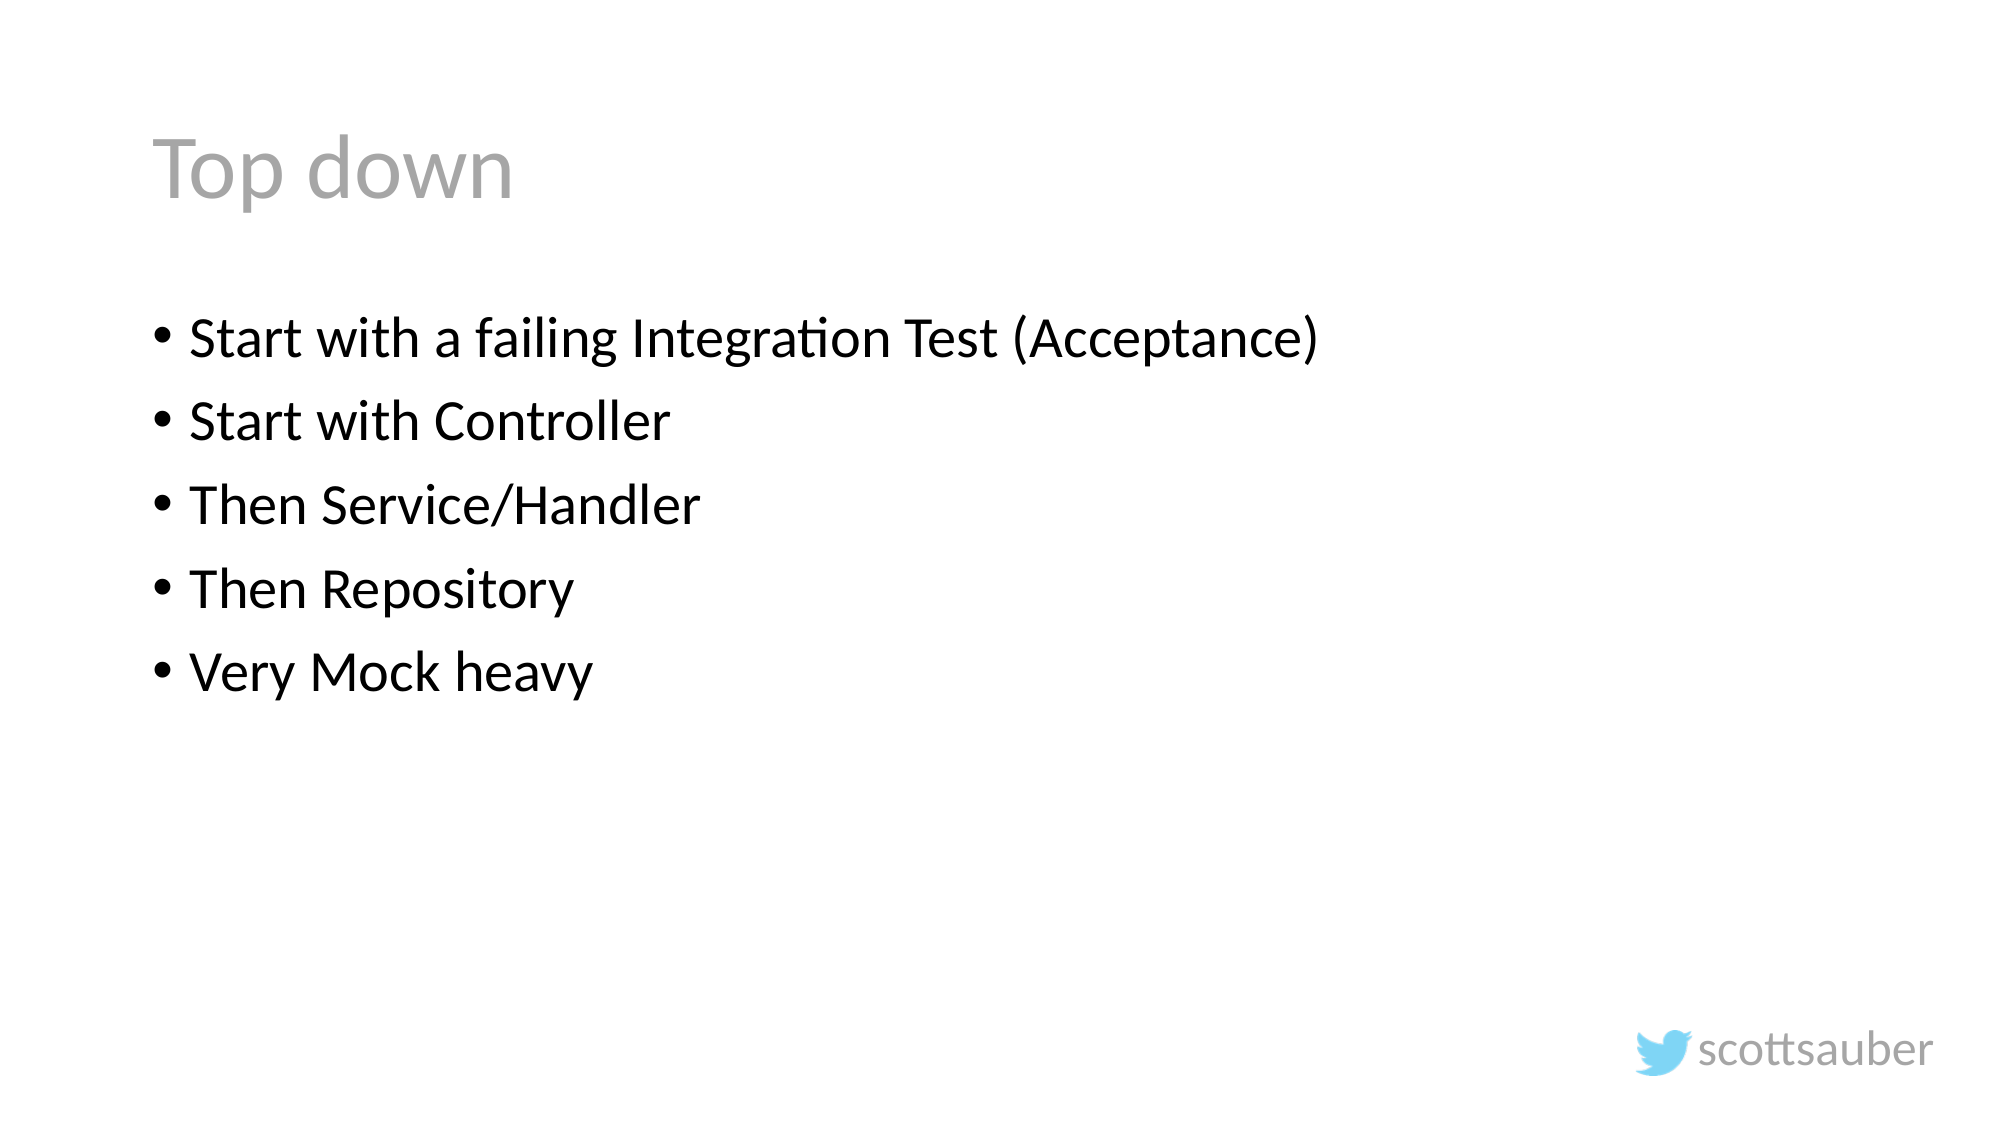

# Top down
Start with a failing Integration Test (Acceptance)
Start with Controller
Then Service/Handler
Then Repository
Very Mock heavy
scottsauber